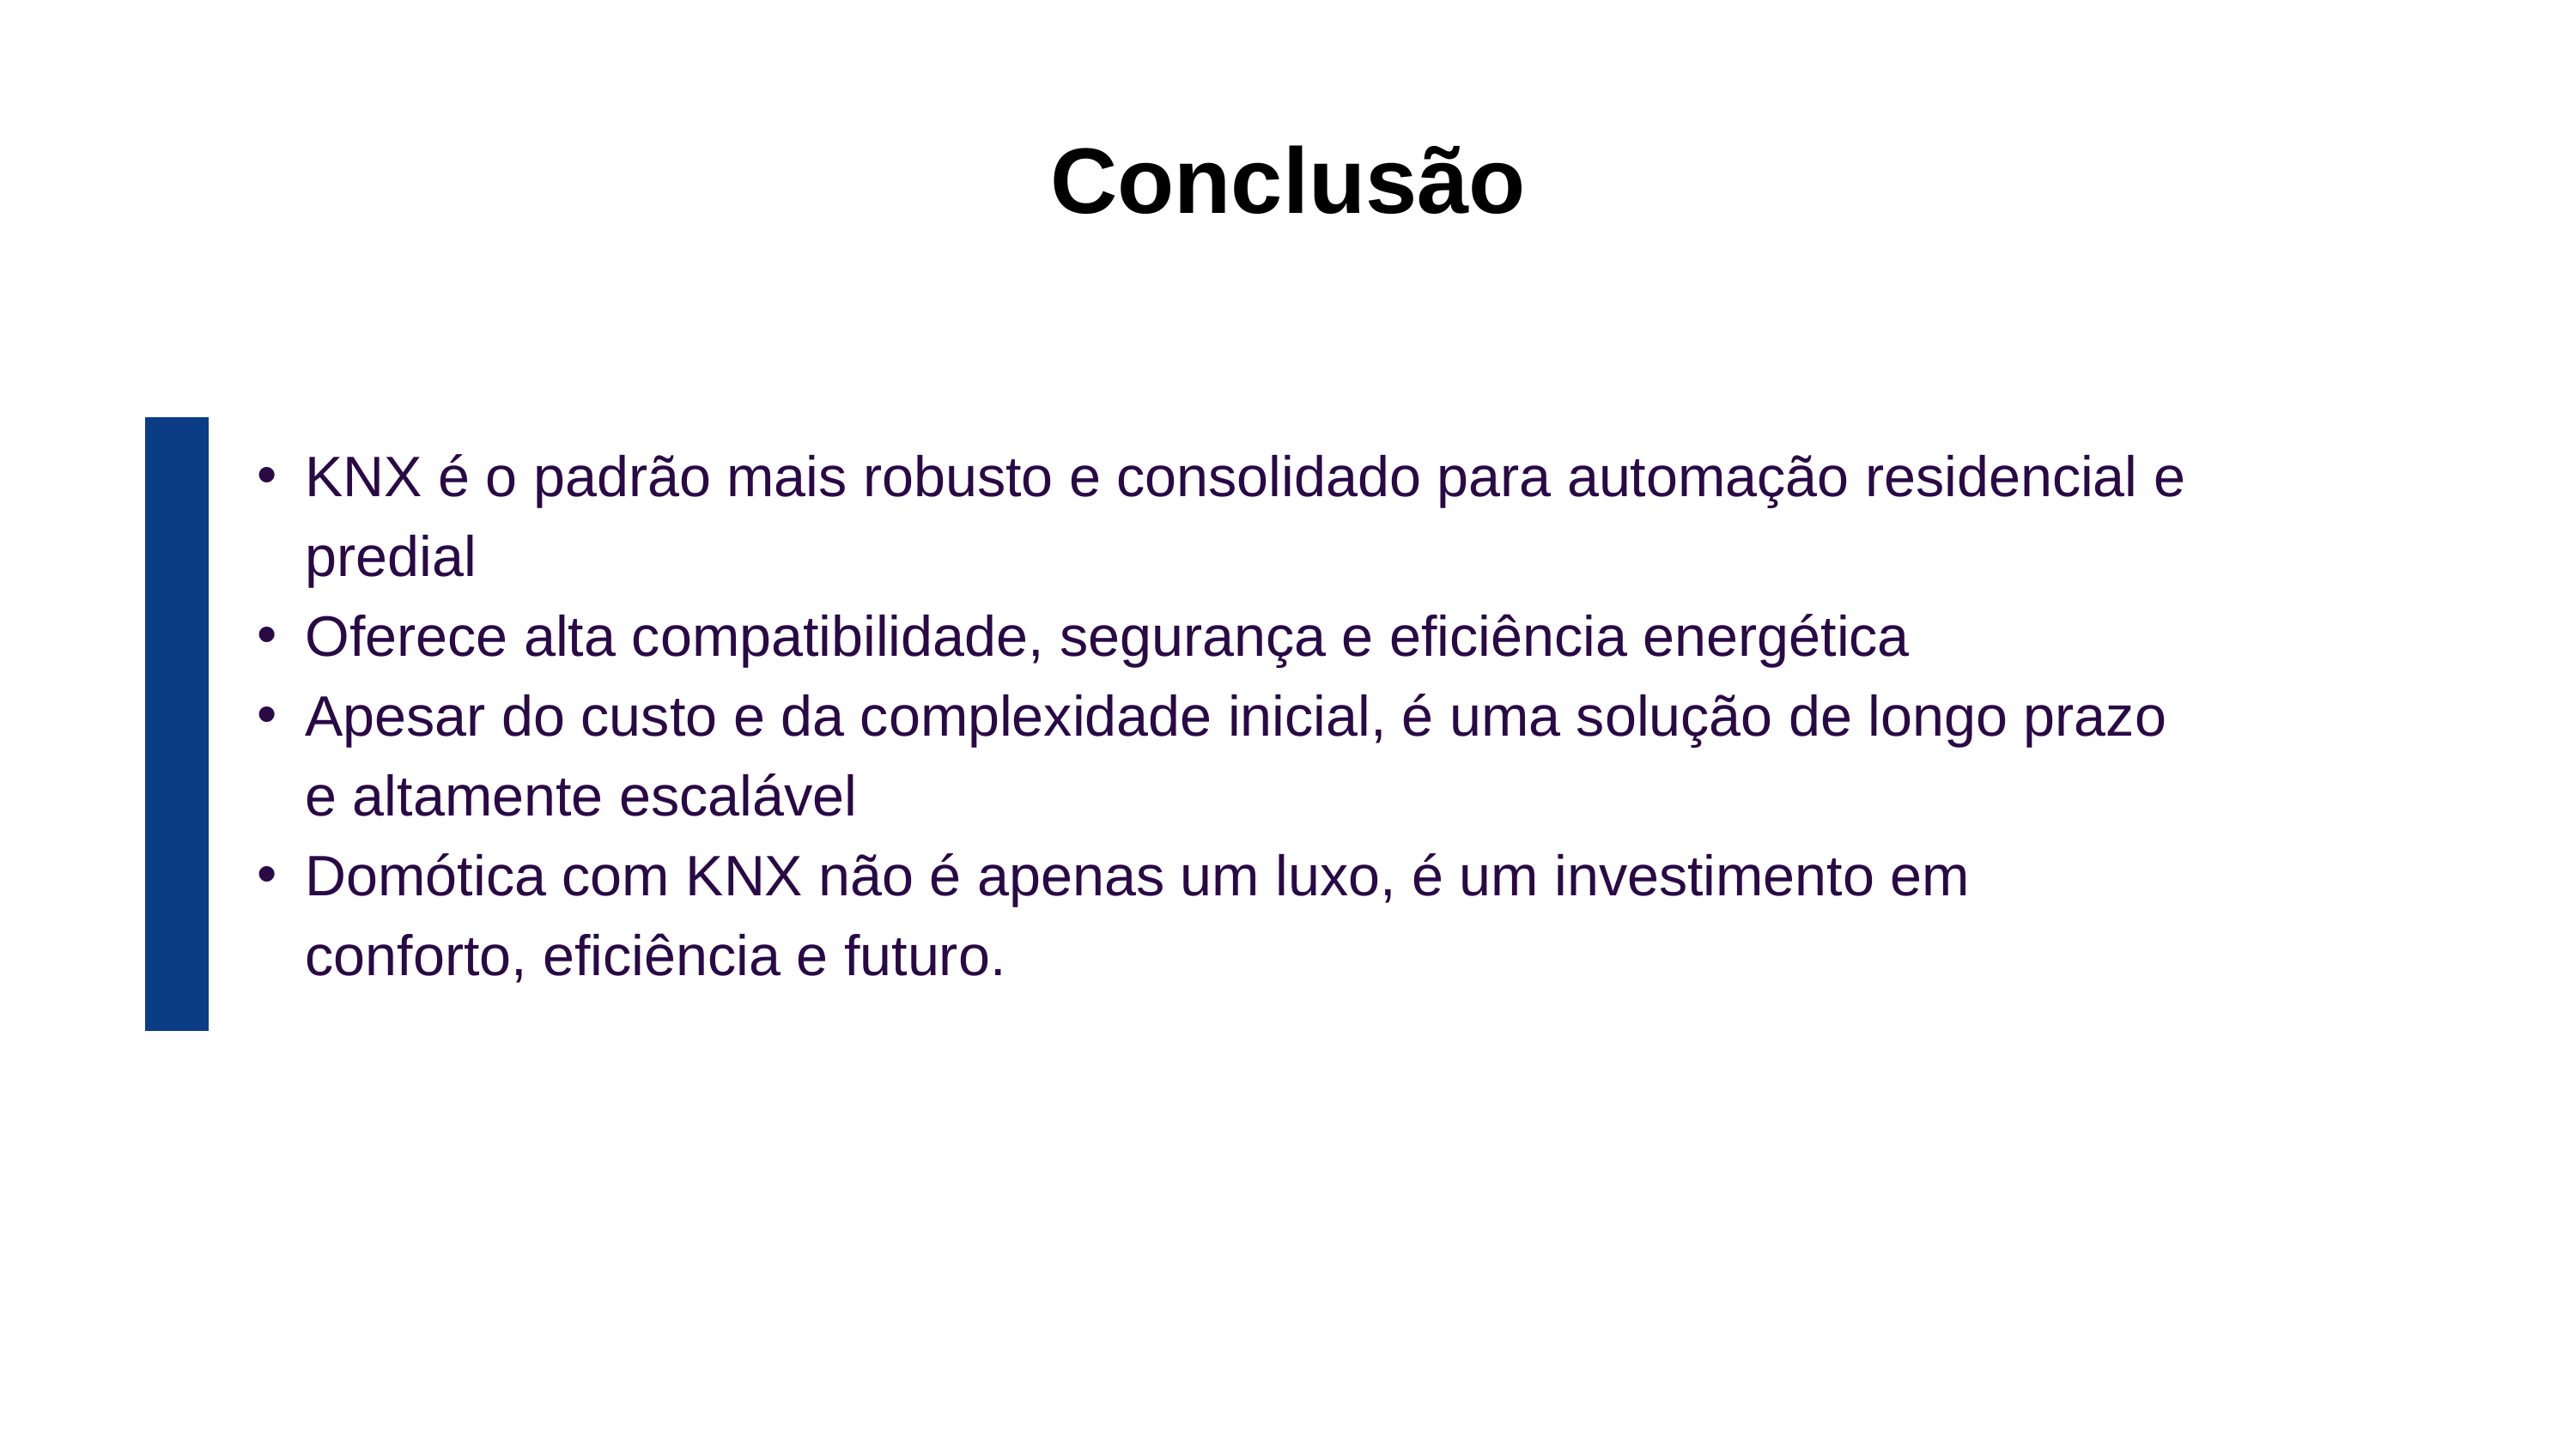

Conclusão

KNX é o padrão mais robusto e consolidado para automação residencial e predial
Oferece alta compatibilidade, segurança e eficiência energética
Apesar do custo e da complexidade inicial, é uma solução de longo prazo e altamente escalável
Domótica com KNX não é apenas um luxo, é um investimento em conforto, eficiência e futuro.

ABOUT OUR
SELL CHART